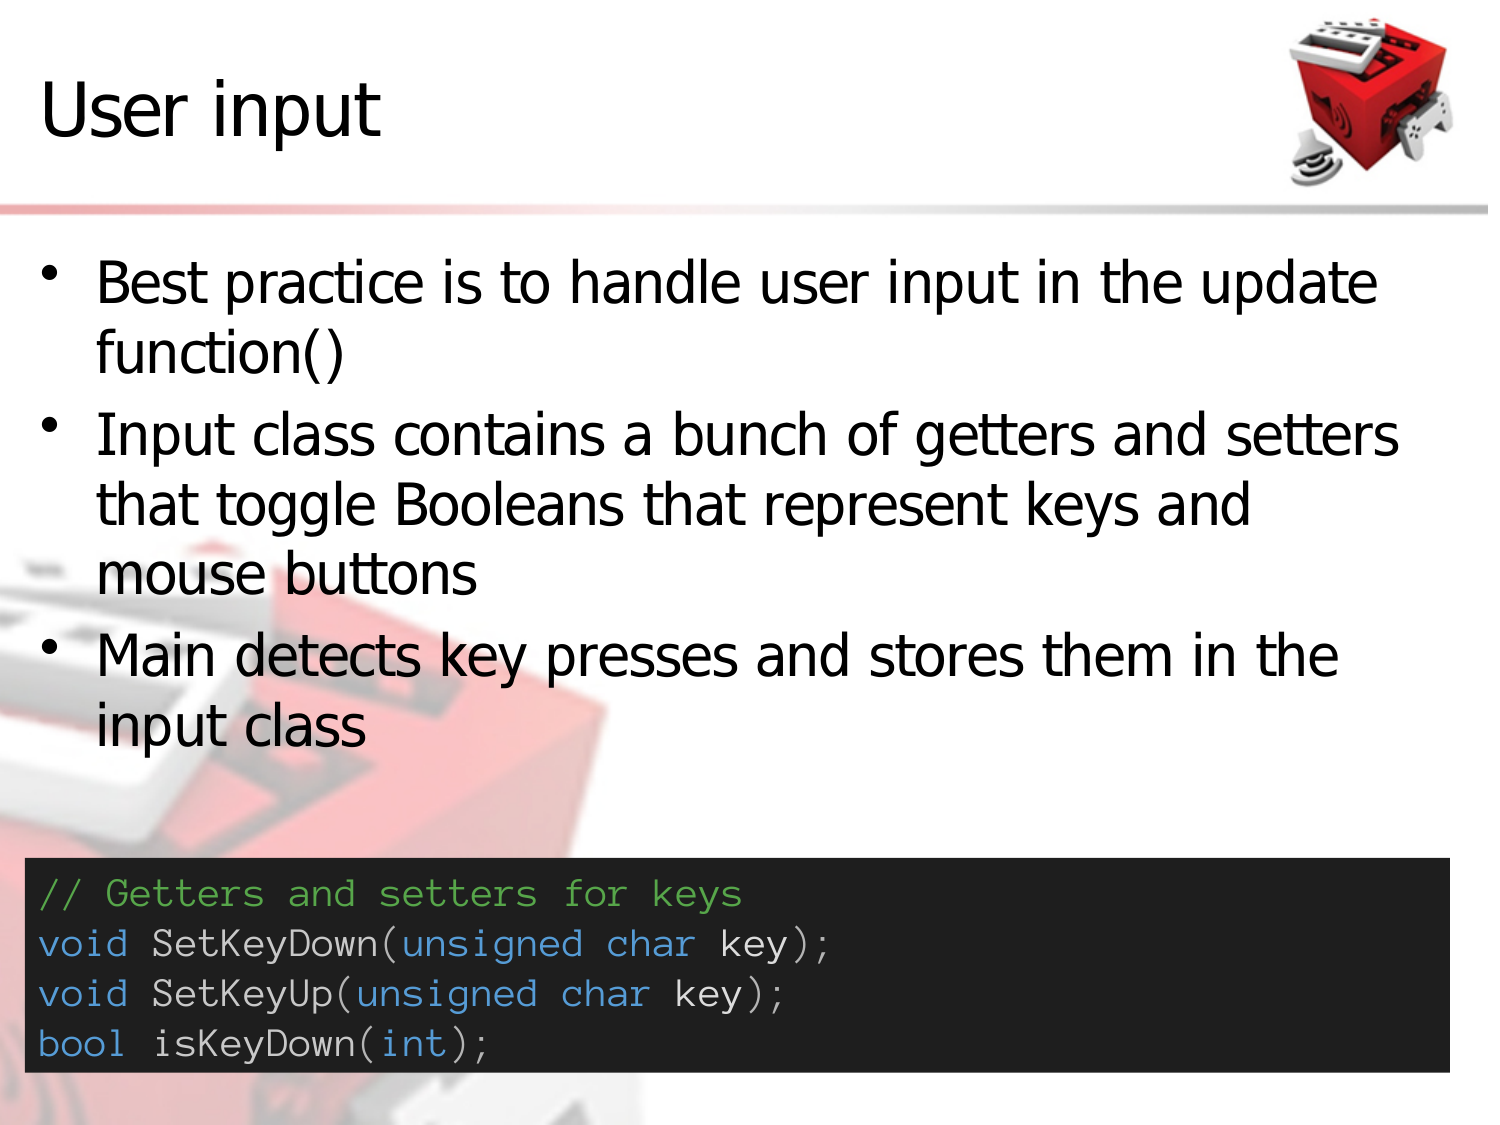

# User input
Best practice is to handle user input in the update function()
Input class contains a bunch of getters and setters that toggle Booleans that represent keys and mouse buttons
Main detects key presses and stores them in the input class

// Getters and setters for keys
void SetKeyDown(unsigned char key);
void SetKeyUp(unsigned char key);
bool isKeyDown(int);